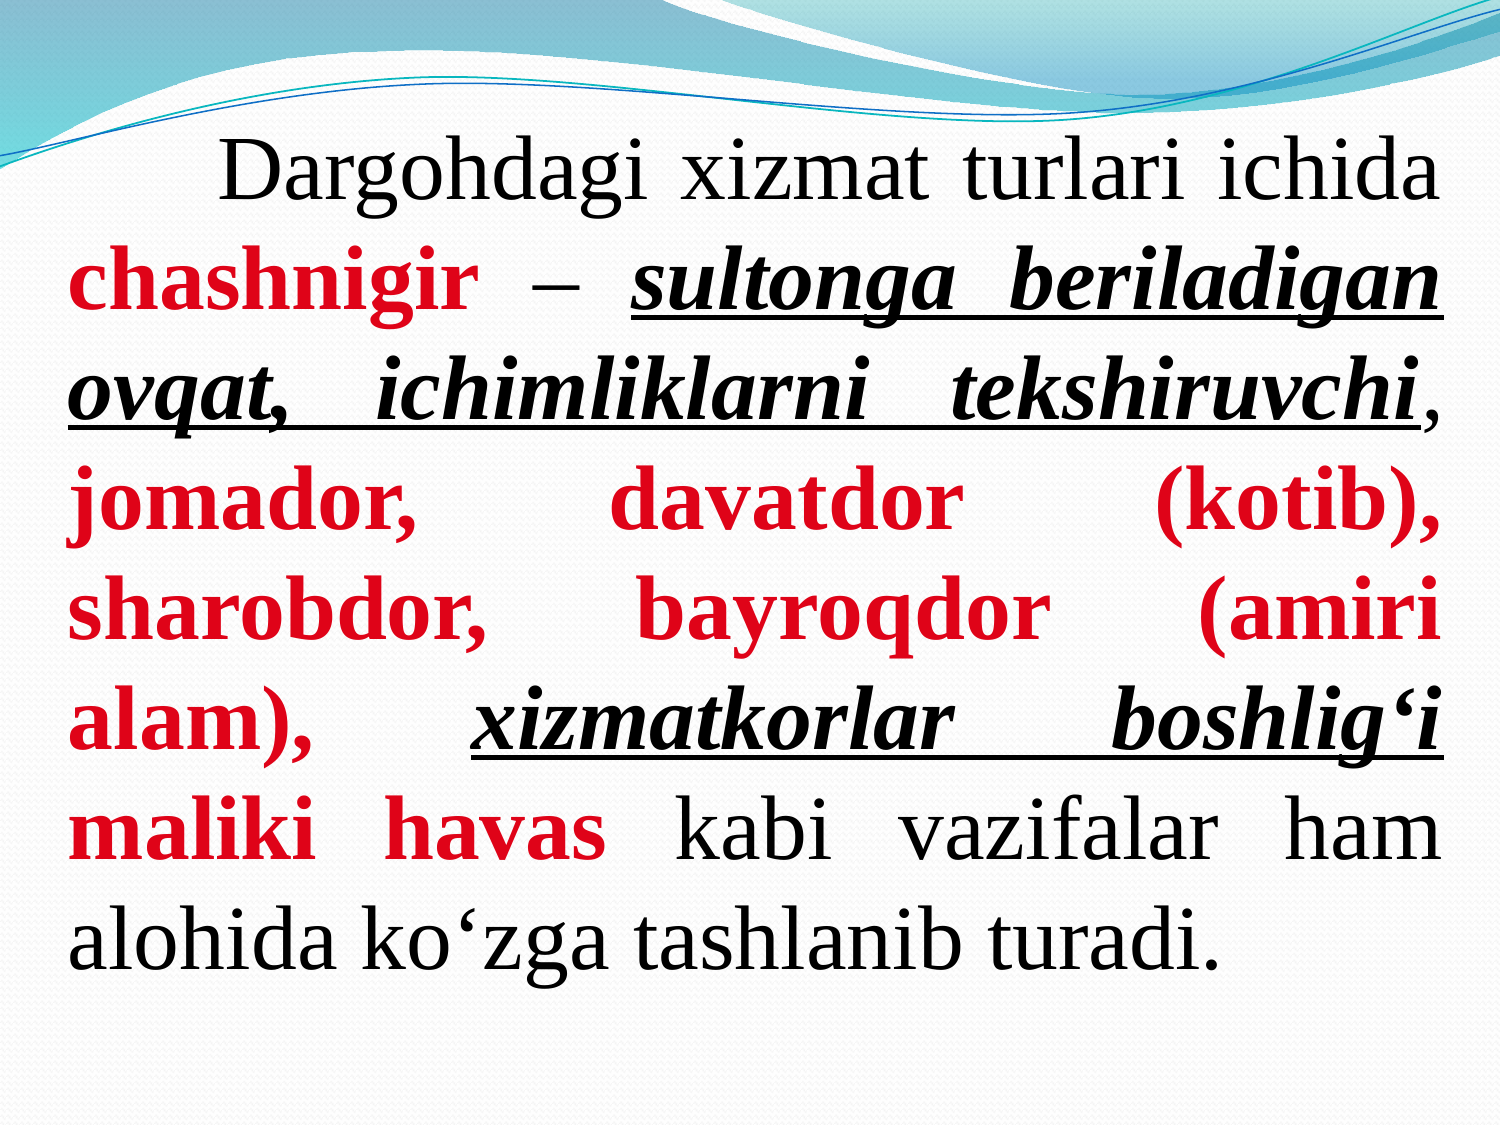

Dargohdagi xizmat turlari ichida chashnigir – sultonga beriladigan ovqat, ichimliklarni tekshiruvchi, jomador, davatdor (kotib), sharobdor, bayroqdor (amiri alam), xizmatkorlar boshlig‘i maliki havas kabi vazifalar ham alohida ko‘zga tashlanib turadi.